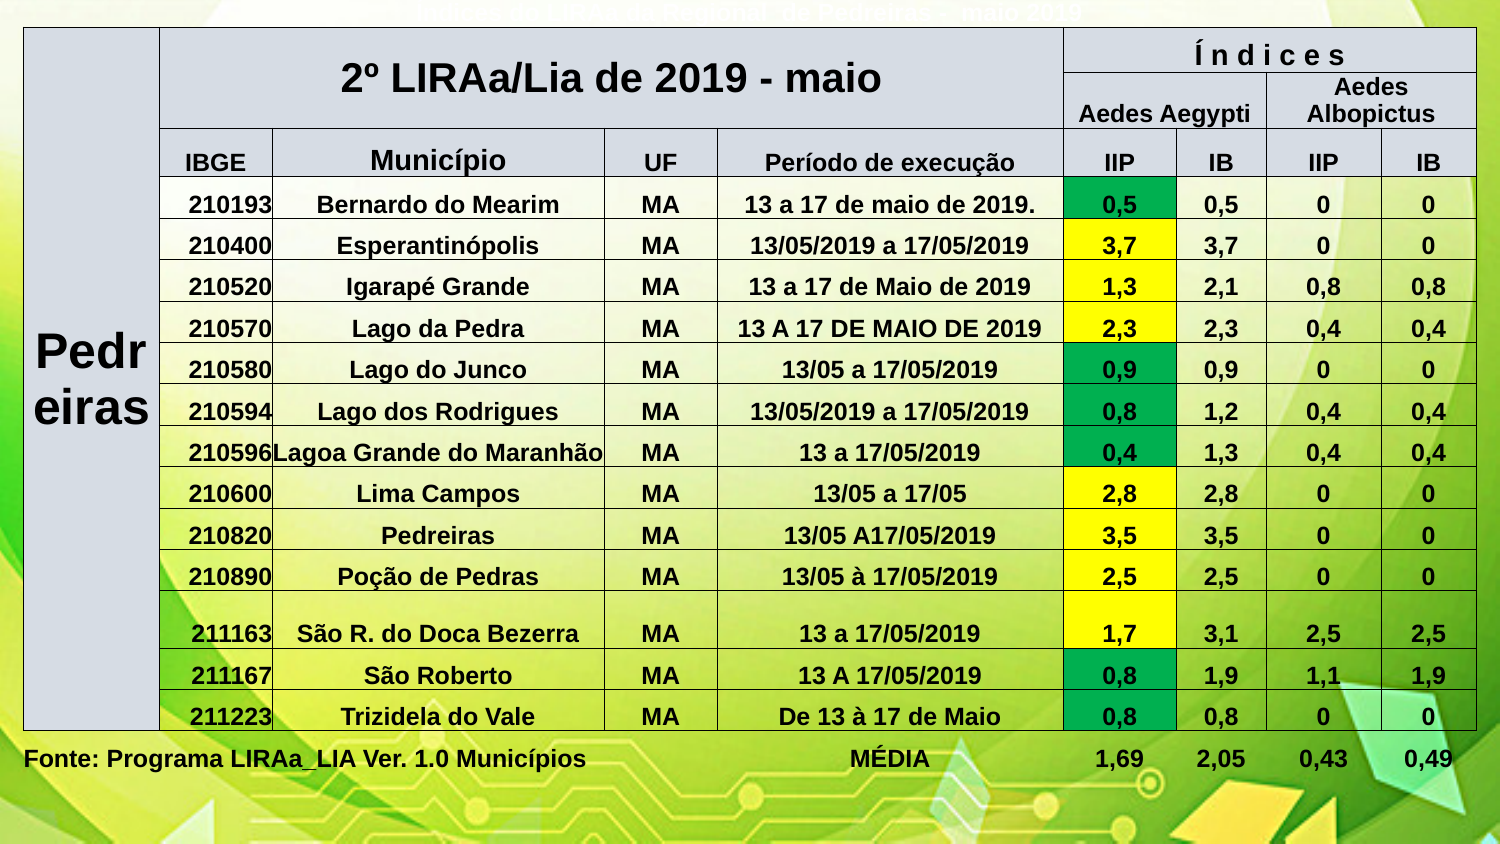

| Índices do LIRAa da Regional de Pedreiras - maio 2019 |  |  |  |  |  |  |  |  |
| --- | --- | --- | --- | --- | --- | --- | --- | --- |
| Pedreiras | 2º LIRAa/Lia de 2019 - maio |  |  |  | Í n d i c e s |  |  |  |
|  |  |  |  |  | Aedes Aegypti |  | Aedes Albopictus |  |
|  | IBGE | Município | UF | Período de execução | IIP | IB | IIP | IB |
|  | 210193 | Bernardo do Mearim | MA | 13 a 17 de maio de 2019. | 0,5 | 0,5 | 0 | 0 |
|  | 210400 | Esperantinópolis | MA | 13/05/2019 a 17/05/2019 | 3,7 | 3,7 | 0 | 0 |
|  | 210520 | Igarapé Grande | MA | 13 a 17 de Maio de 2019 | 1,3 | 2,1 | 0,8 | 0,8 |
|  | 210570 | Lago da Pedra | MA | 13 A 17 DE MAIO DE 2019 | 2,3 | 2,3 | 0,4 | 0,4 |
|  | 210580 | Lago do Junco | MA | 13/05 a 17/05/2019 | 0,9 | 0,9 | 0 | 0 |
|  | 210594 | Lago dos Rodrigues | MA | 13/05/2019 a 17/05/2019 | 0,8 | 1,2 | 0,4 | 0,4 |
|  | 210596 | Lagoa Grande do Maranhão | MA | 13 a 17/05/2019 | 0,4 | 1,3 | 0,4 | 0,4 |
|  | 210600 | Lima Campos | MA | 13/05 a 17/05 | 2,8 | 2,8 | 0 | 0 |
|  | 210820 | Pedreiras | MA | 13/05 A17/05/2019 | 3,5 | 3,5 | 0 | 0 |
|  | 210890 | Poção de Pedras | MA | 13/05 à 17/05/2019 | 2,5 | 2,5 | 0 | 0 |
|  | 211163 | São R. do Doca Bezerra | MA | 13 a 17/05/2019 | 1,7 | 3,1 | 2,5 | 2,5 |
|  | 211167 | São Roberto | MA | 13 A 17/05/2019 | 0,8 | 1,9 | 1,1 | 1,9 |
|  | 211223 | Trizidela do Vale | MA | De 13 à 17 de Maio | 0,8 | 0,8 | 0 | 0 |
| Fonte: Programa LIRAa\_LIA Ver. 1.0 Municípios |  |  |  | MÉDIA | 1,69 | 2,05 | 0,43 | 0,49 |